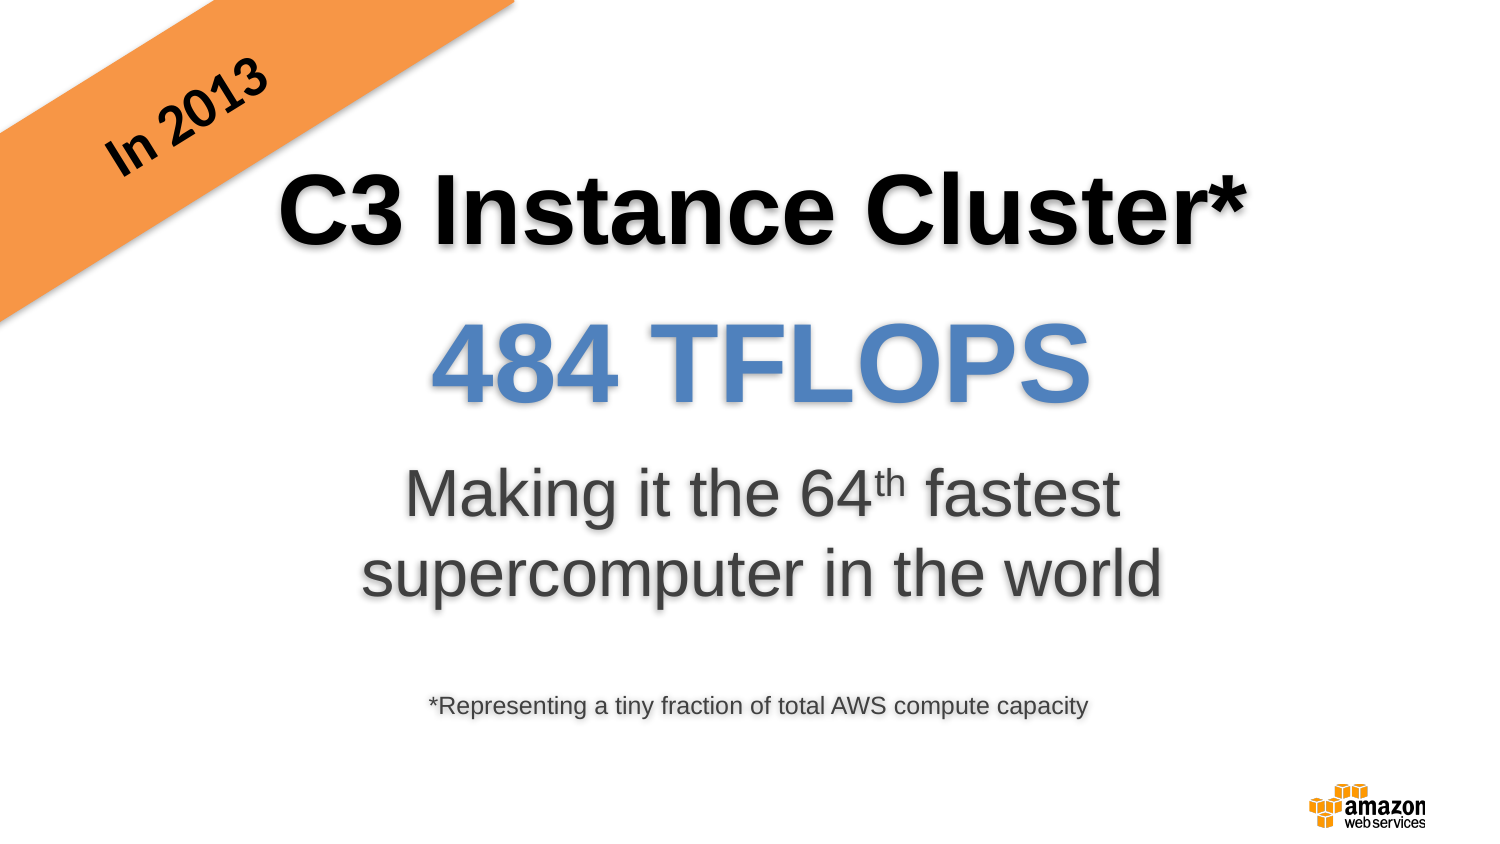

In 2013
C3 Instance Cluster*

484 TFLOPS

Making it the 64th fastest
supercomputer in the world

*Representing a tiny fraction of total AWS compute capacity